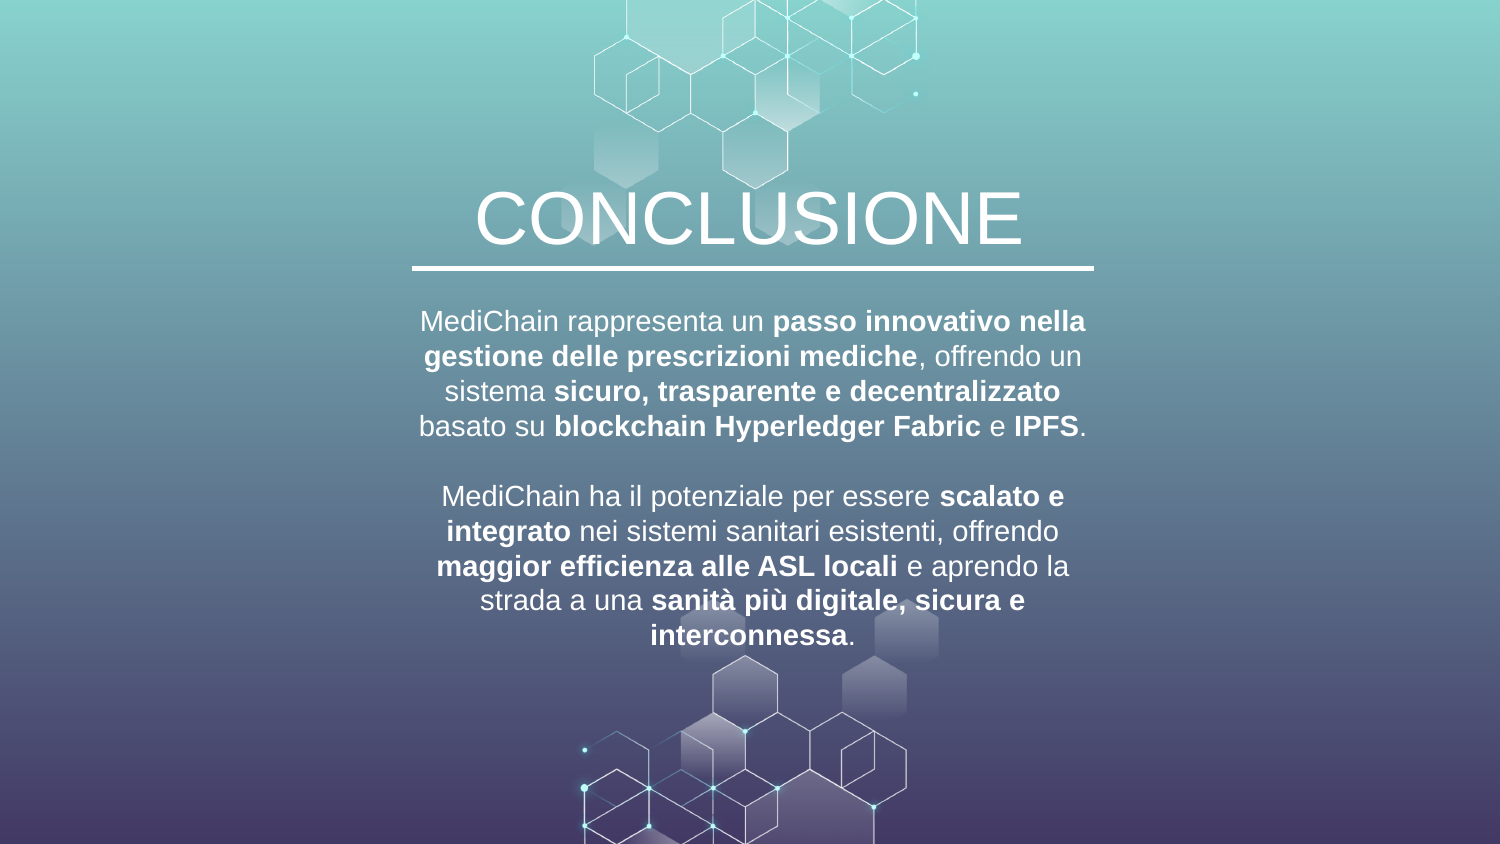

# CONCLUSIONE
MediChain rappresenta un passo innovativo nella gestione delle prescrizioni mediche, offrendo un sistema sicuro, trasparente e decentralizzato basato su blockchain Hyperledger Fabric e IPFS.

MediChain ha il potenziale per essere scalato e integrato nei sistemi sanitari esistenti, offrendo maggior efficienza alle ASL locali e aprendo la strada a una sanità più digitale, sicura e interconnessa.